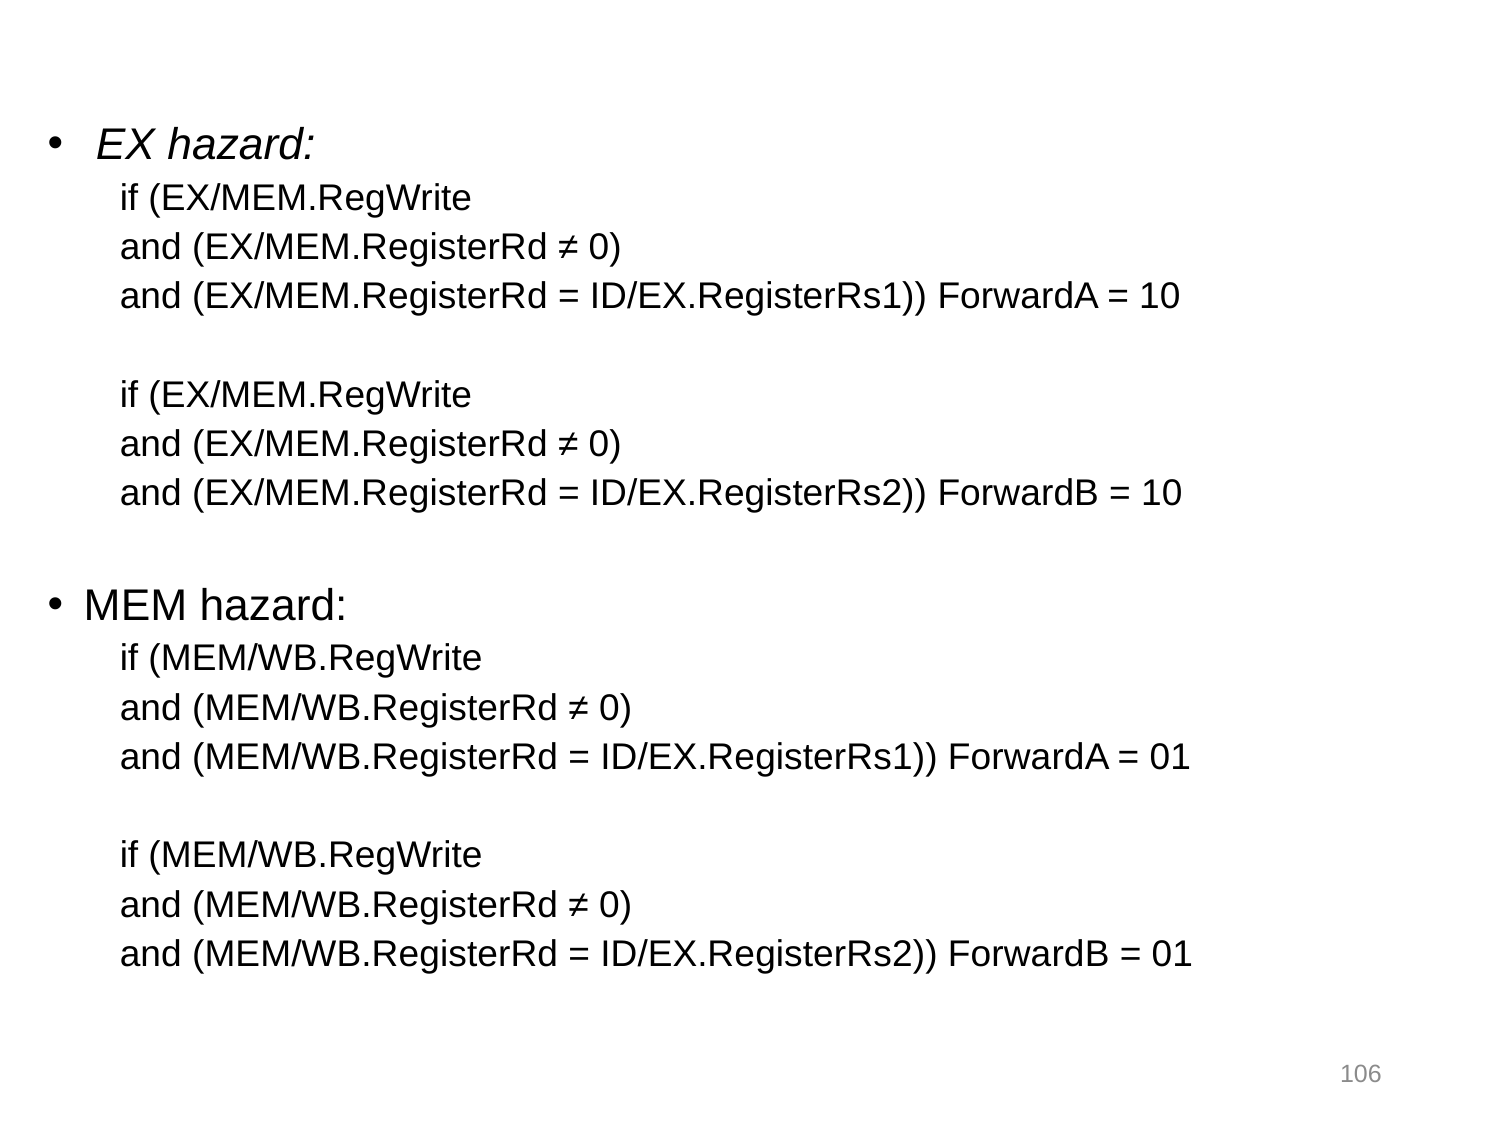

EX hazard:
if (EX/MEM.RegWrite
and (EX/MEM.RegisterRd ≠ 0)
and (EX/MEM.RegisterRd = ID/EX.RegisterRs1)) ForwardA = 10

if (EX/MEM.RegWrite
and (EX/MEM.RegisterRd ≠ 0)
and (EX/MEM.RegisterRd = ID/EX.RegisterRs2)) ForwardB = 10

MEM hazard:
if (MEM/WB.RegWrite
and (MEM/WB.RegisterRd ≠ 0)
and (MEM/WB.RegisterRd = ID/EX.RegisterRs1)) ForwardA = 01

if (MEM/WB.RegWrite
and (MEM/WB.RegisterRd ≠ 0)
and (MEM/WB.RegisterRd = ID/EX.RegisterRs2)) ForwardB = 01
106